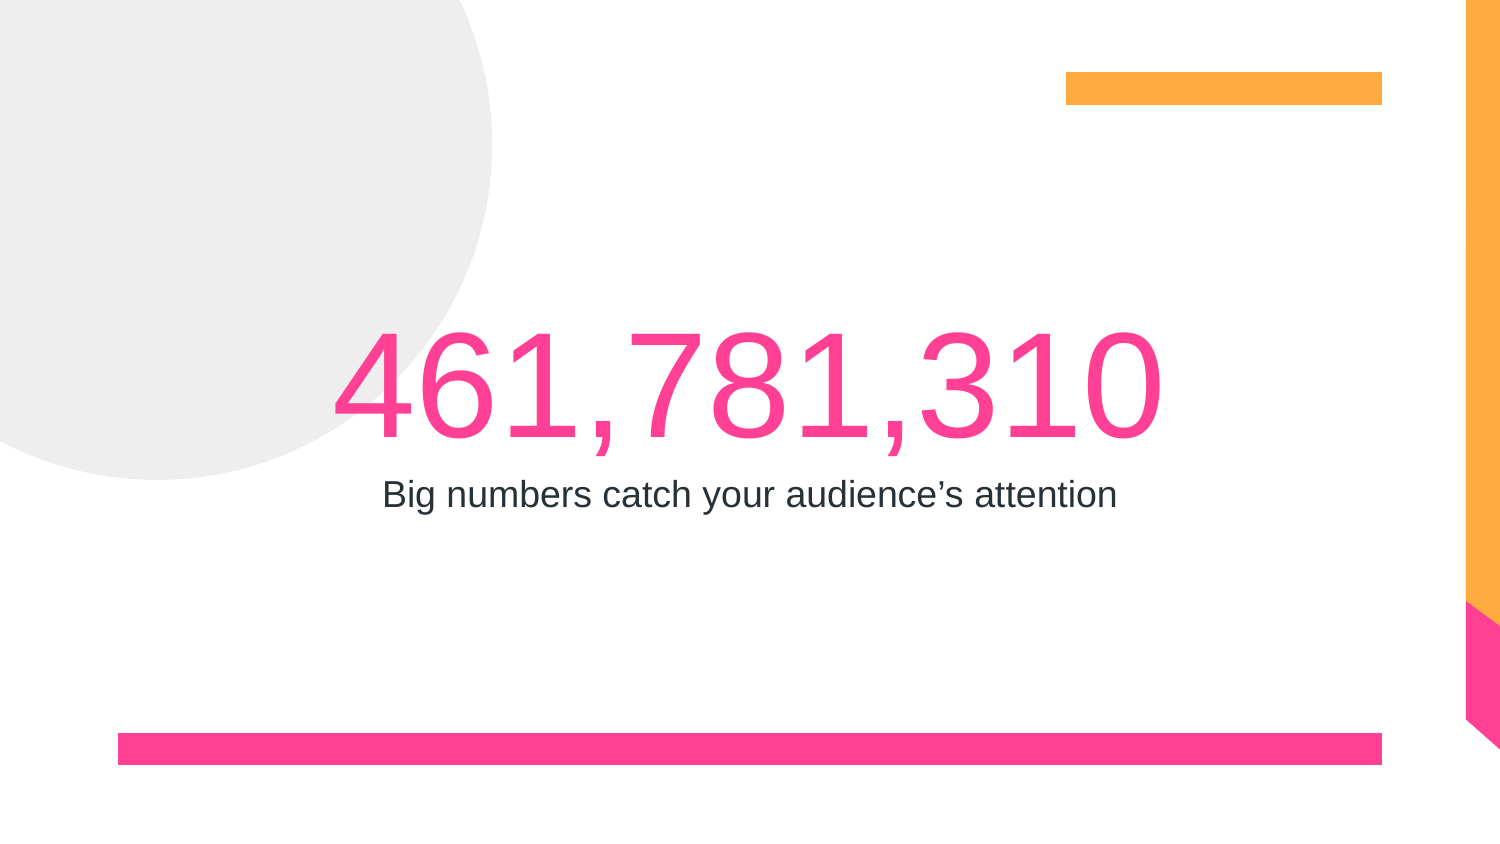

# 461,781,310
Big numbers catch your audience’s attention